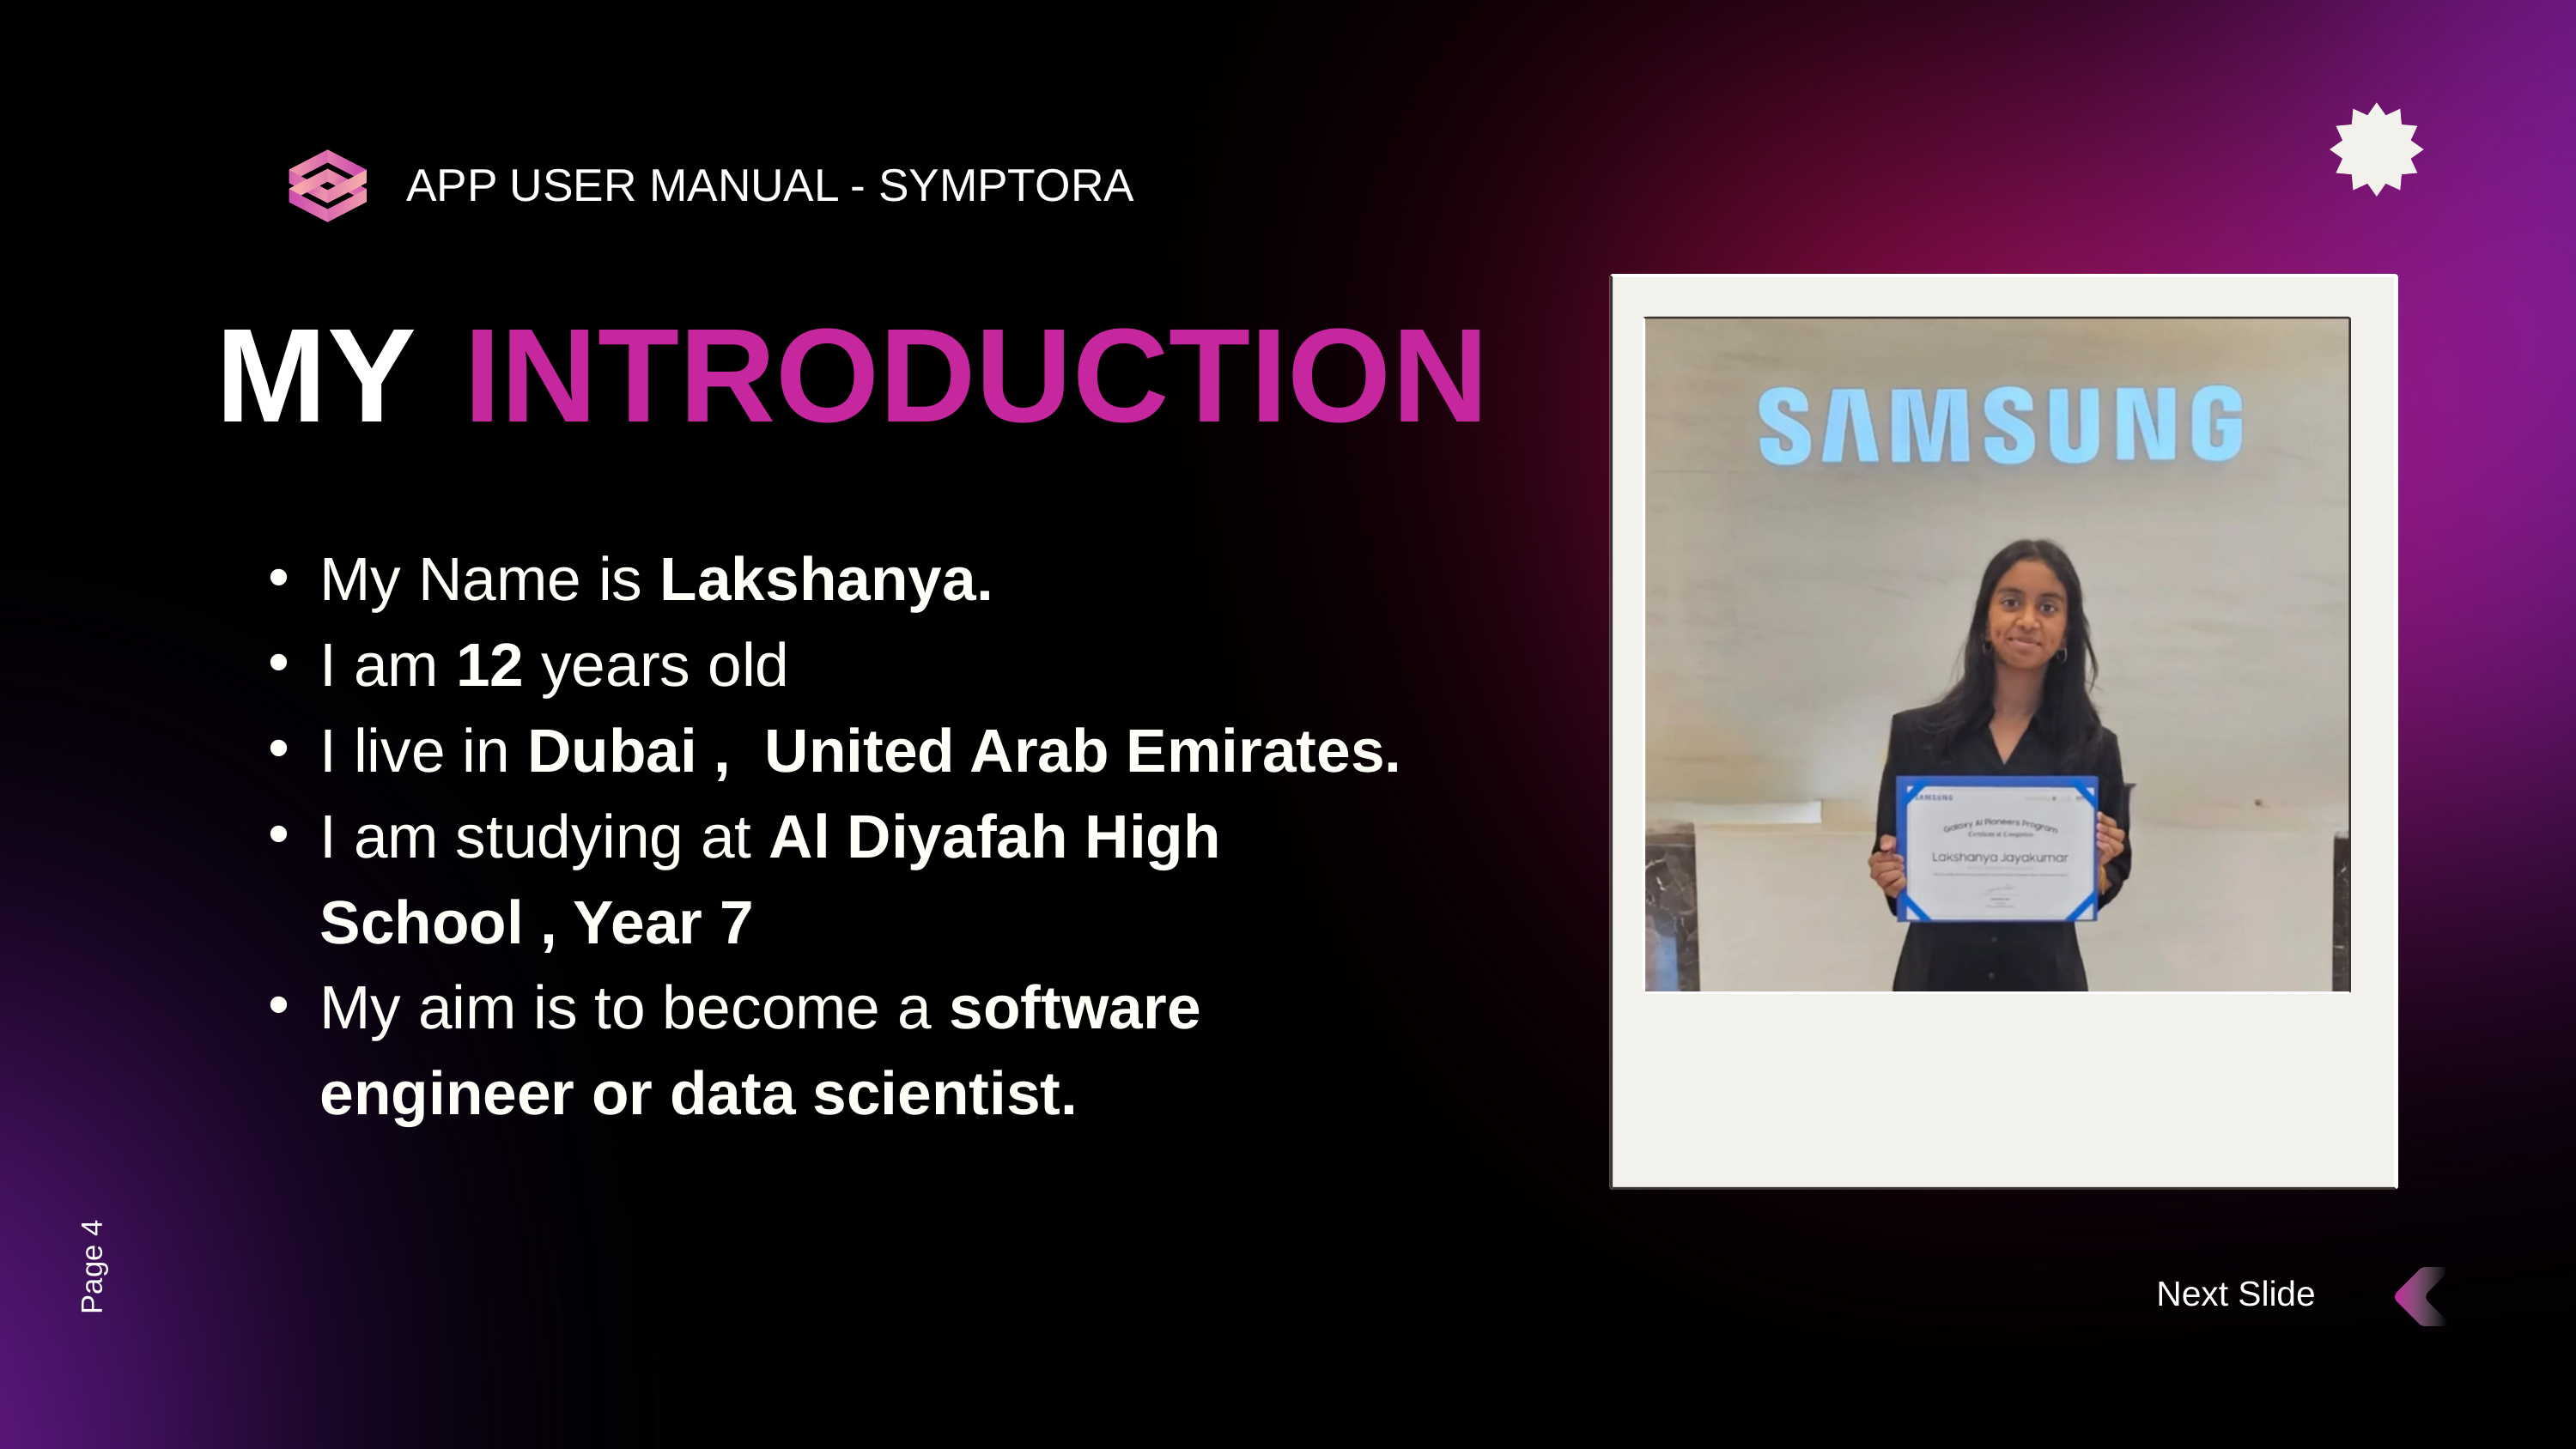

APP USER MANUAL - SYMPTORA

MY
INTRODUCTION

My Name is Lakshanya.
I am 12 years old
I live in Dubai ,  United Arab Emirates.
I am studying at Al Diyafah High School , Year 7
My aim is to become a software engineer or data scientist.

Page 4

Next Slide